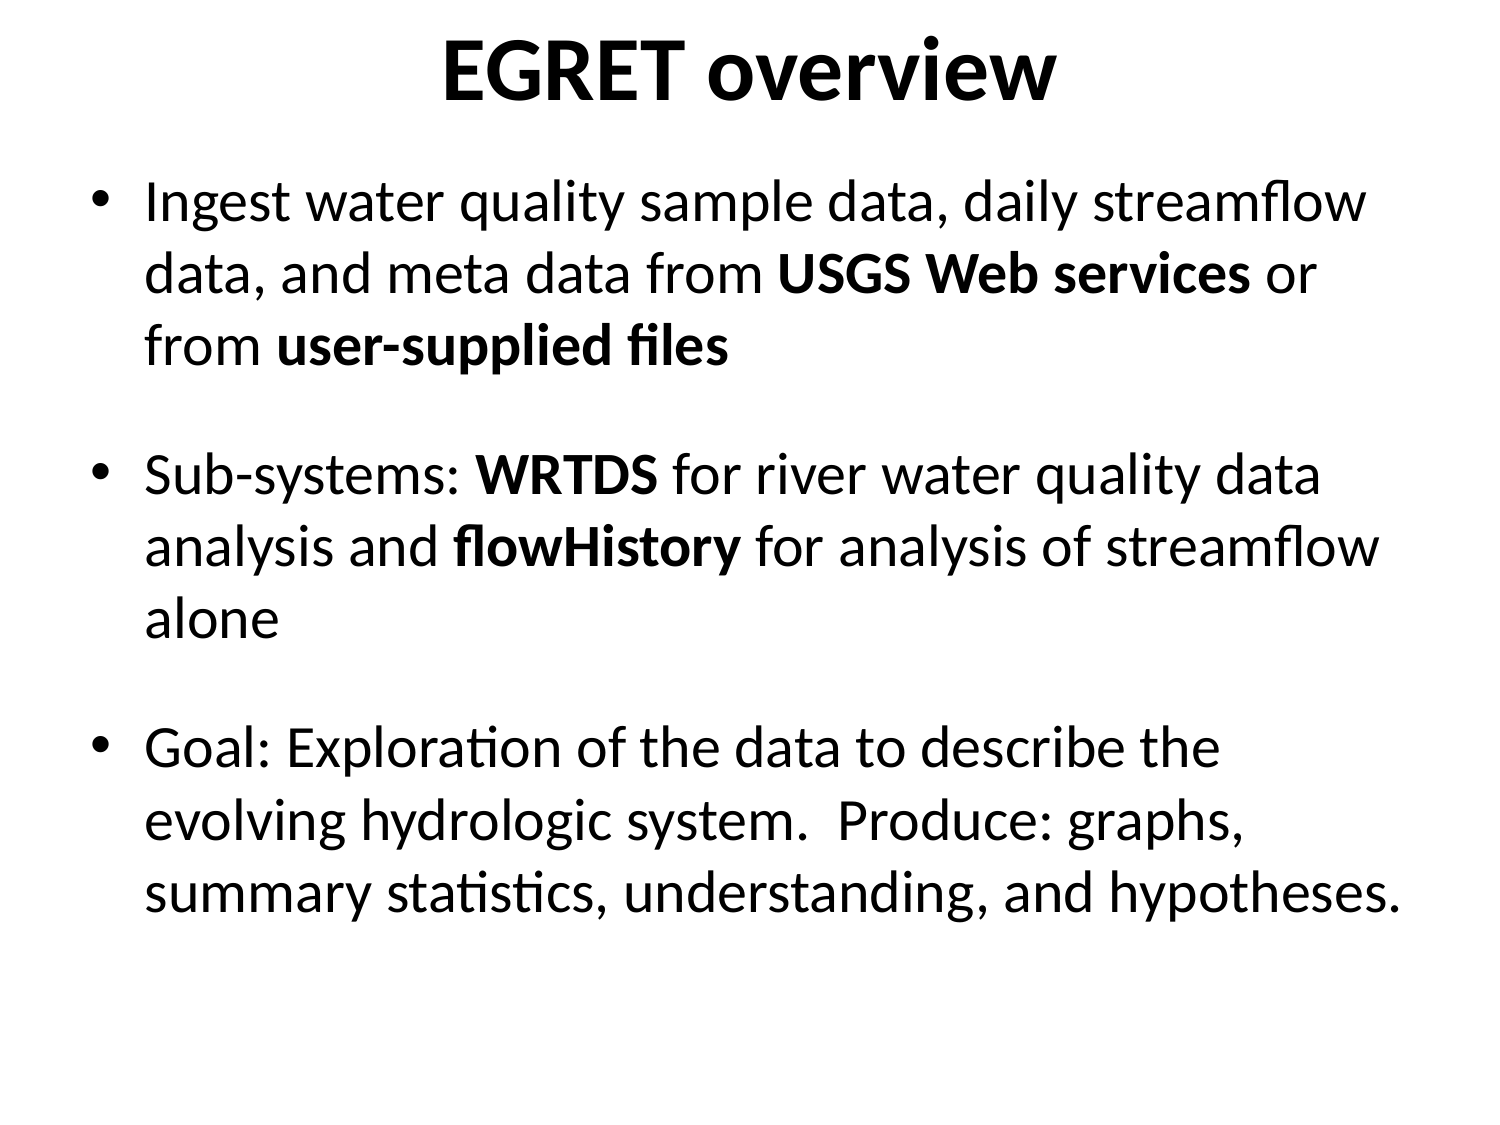

# EGRET overview
Ingest water quality sample data, daily streamflow data, and meta data from USGS Web services or from user-supplied files
Sub-systems: WRTDS for river water quality data analysis and flowHistory for analysis of streamflow alone
Goal: Exploration of the data to describe the evolving hydrologic system.  Produce: graphs, summary statistics, understanding, and hypotheses.